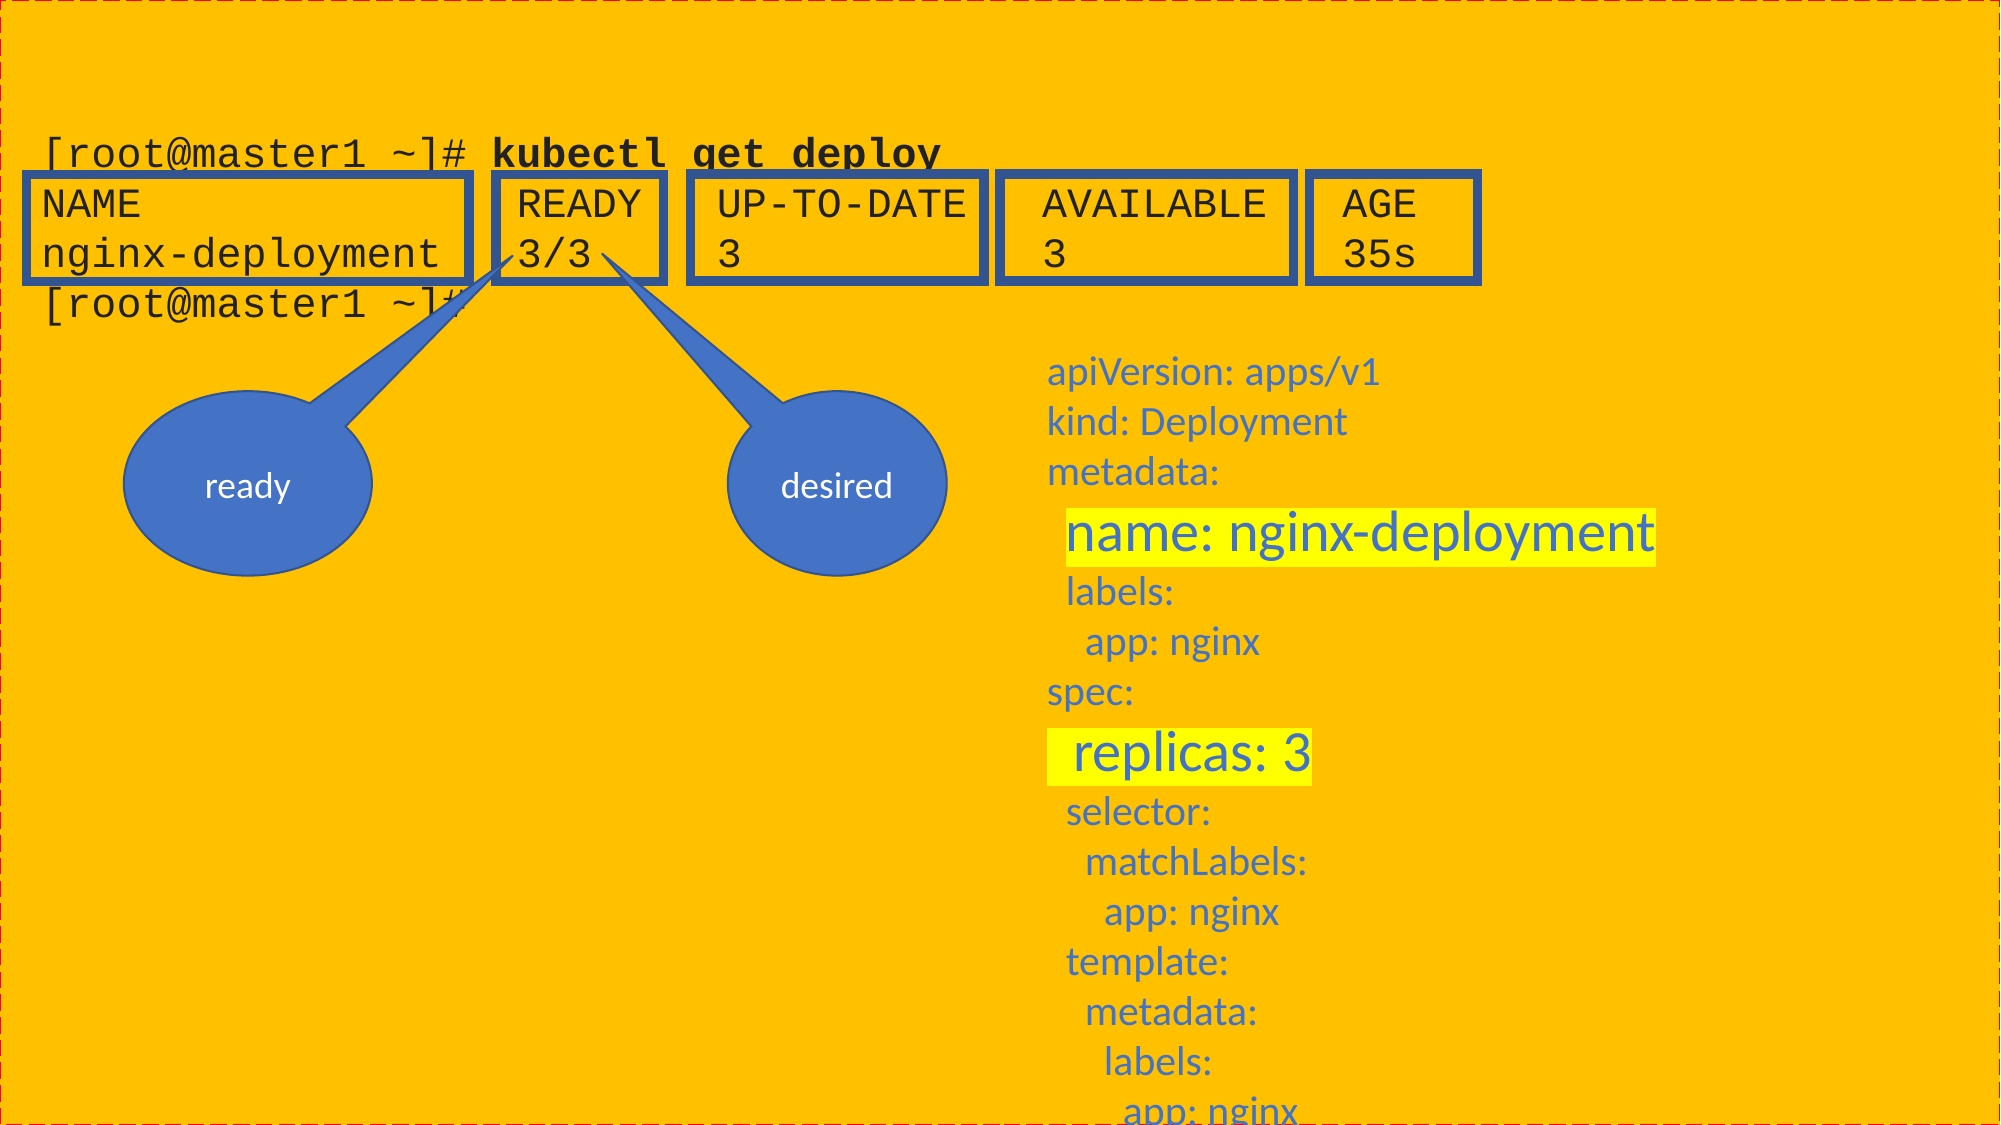

[root@master1 ~]# kubectl get deploy
NAME               READY   UP-TO-DATE   AVAILABLE   AGE
nginx-deployment   3/3     3            3           35s
[root@master1 ~]#

apiVersion: apps/v1
kind: Deployment
metadata:
  name: nginx-deployment
  labels:
    app: nginx
spec:
  replicas: 3
  selector:
    matchLabels:
      app: nginx
  template:
    metadata:
      labels:
        app: nginx
    spec:
      containers:
      - name: nginx
        image: nginx:1.14.2
        ports:
        - containerPort: 80
ready
desired